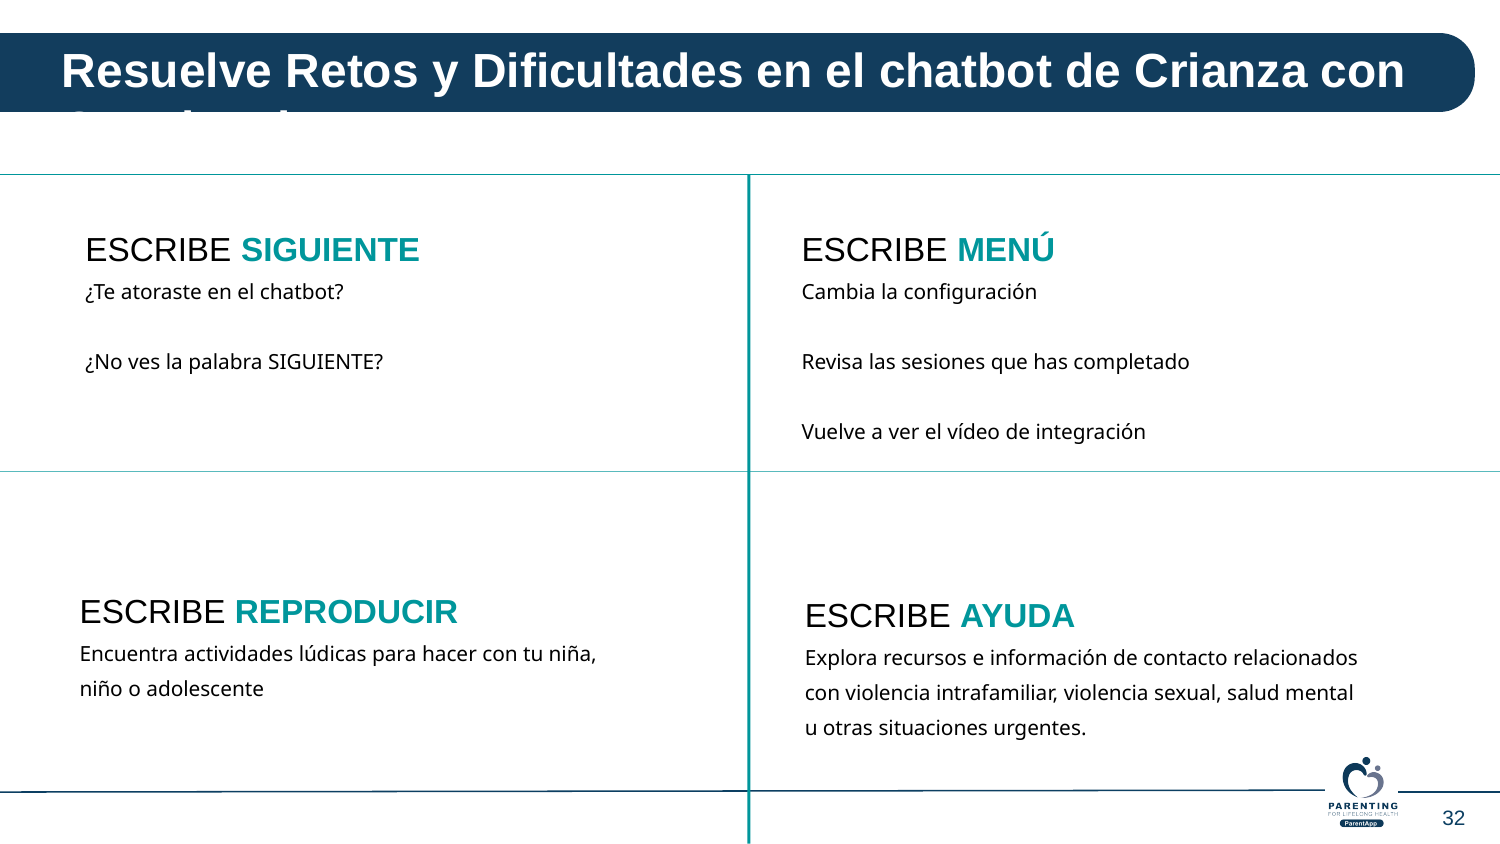

Resuelve Retos y Dificultades en el chatbot de Crianza con Conciencia+

ESCRIBE MENÚ
Cambia la configuración
Revisa las sesiones que has completado
Vuelve a ver el vídeo de integración

ESCRIBE SIGUIENTE
¿Te atoraste en el chatbot?
¿No ves la palabra SIGUIENTE?

ESCRIBE REPRODUCIR
Encuentra actividades lúdicas para hacer con tu niña, niño o adolescente
ESCRIBE AYUDA
Explora recursos e información de contacto relacionados con violencia intrafamiliar, violencia sexual, salud mental u otras situaciones urgentes.